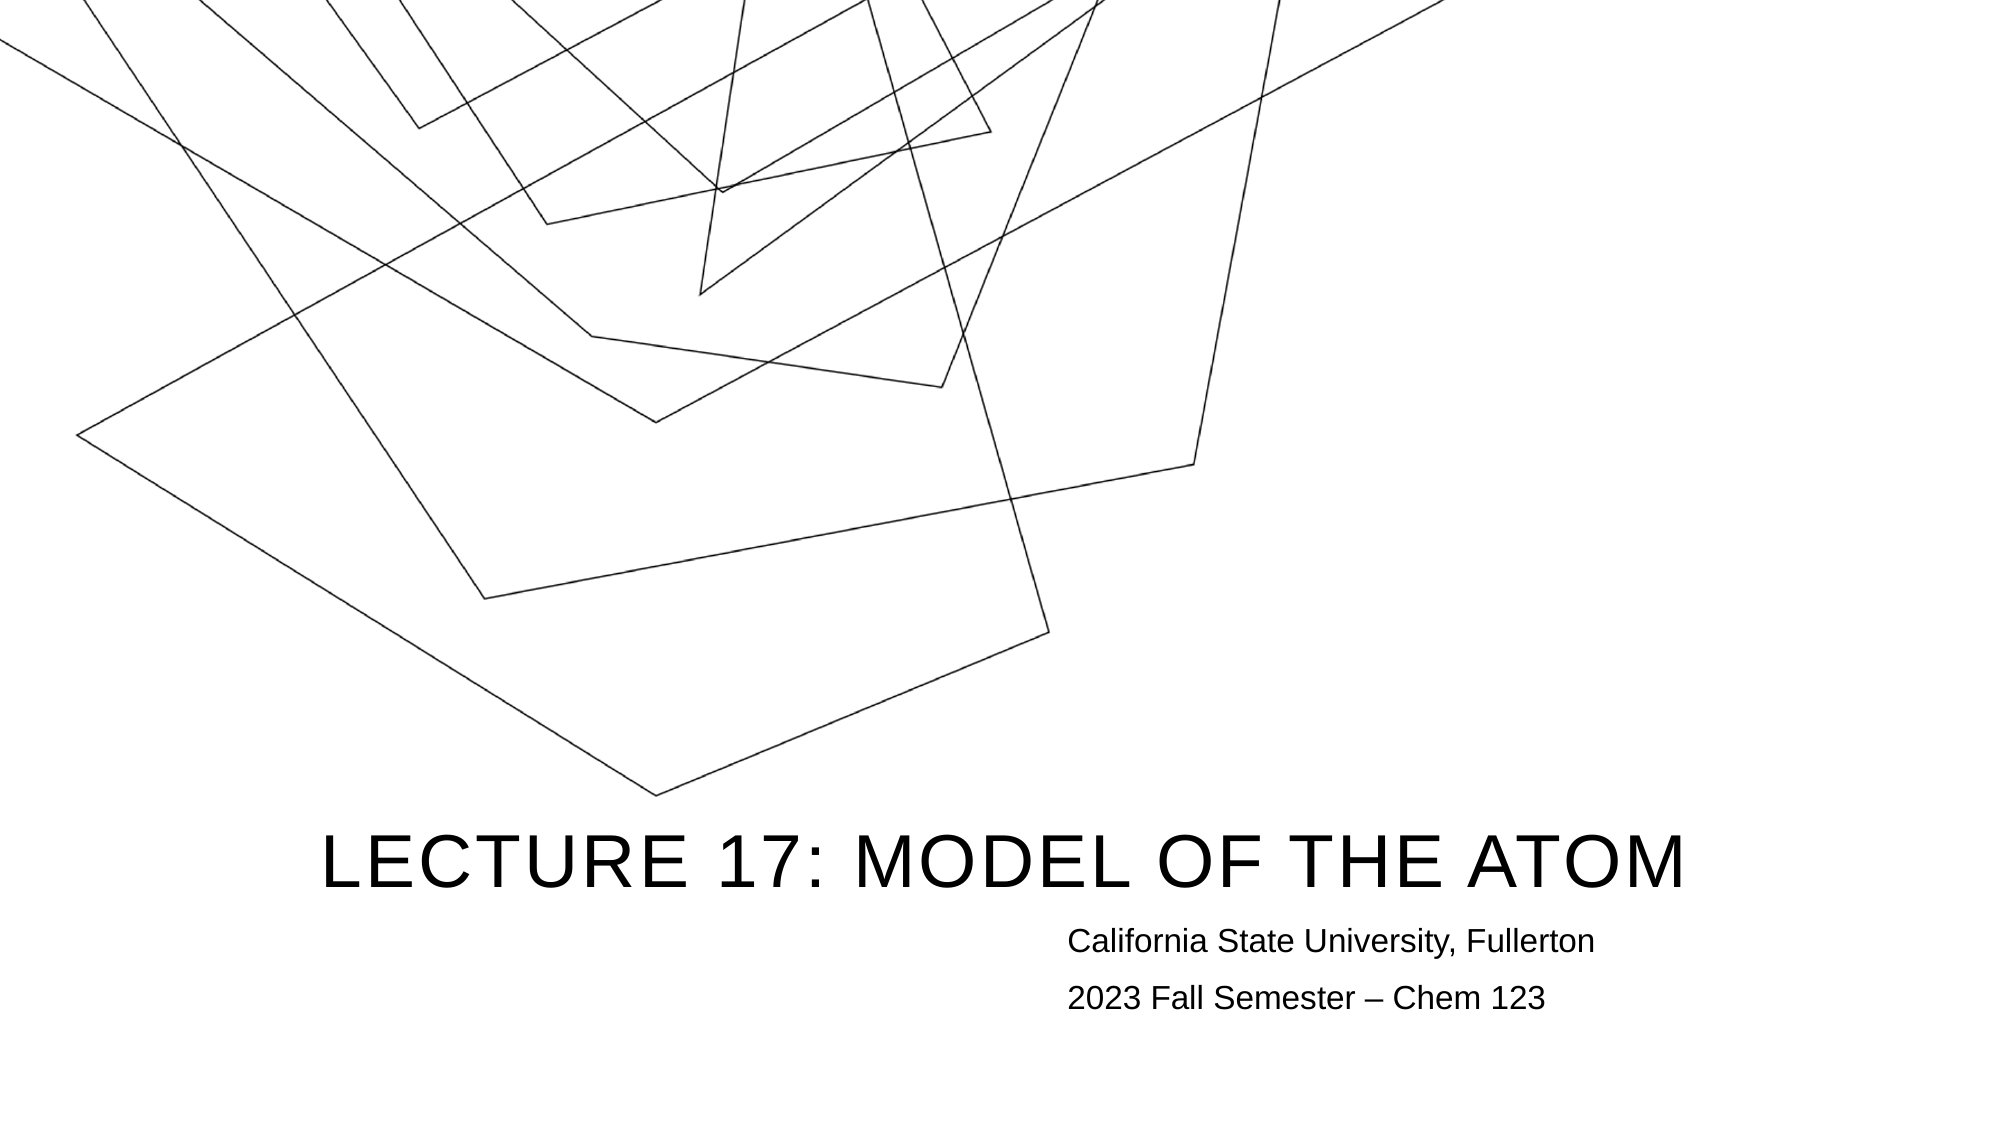

# Lecture 17: Model of the atom
California State University, Fullerton
2023 Fall Semester – Chem 123